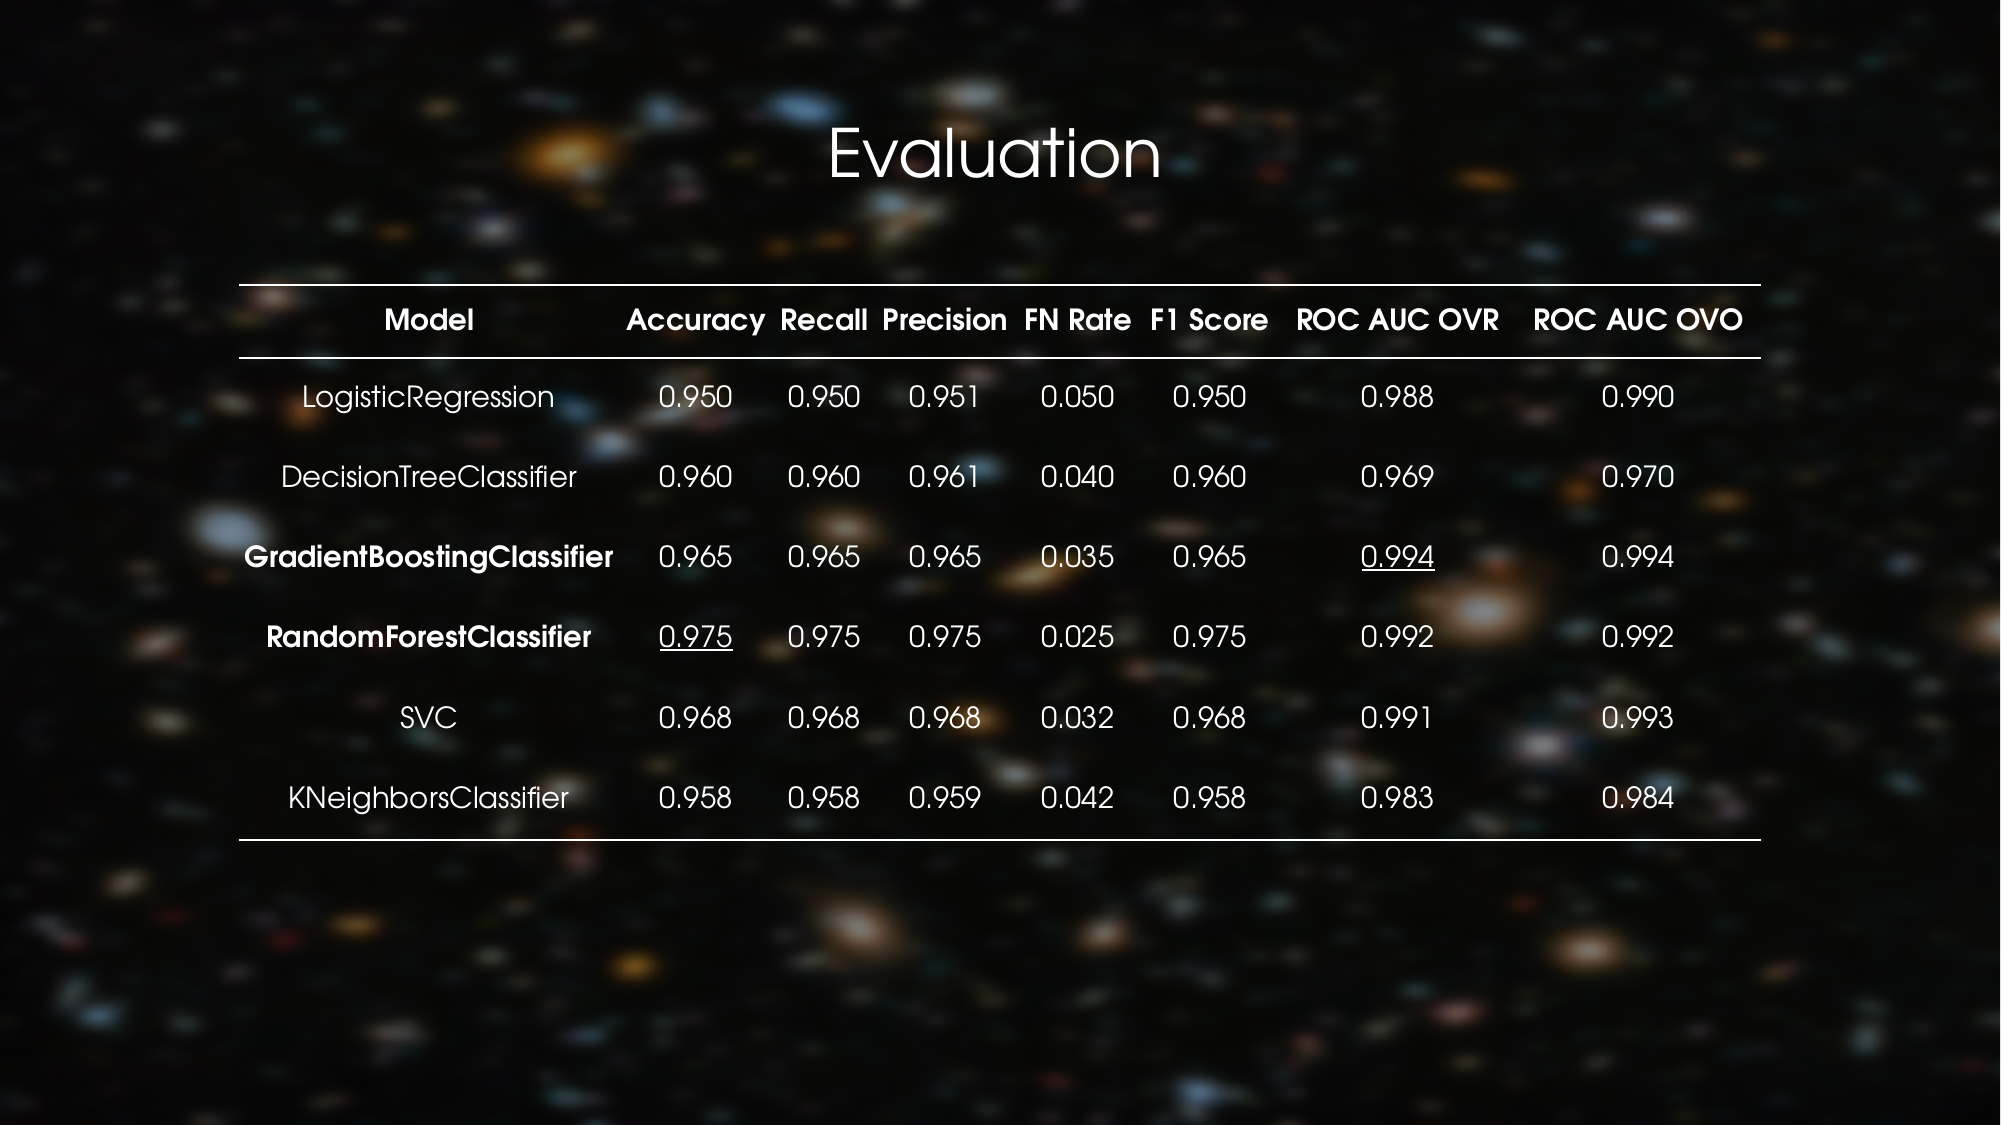

# Evaluation
| Model | Accuracy | Recall | Precision | FN Rate | F1 Score | ROC AUC OVR | ROC AUC OVO |
| --- | --- | --- | --- | --- | --- | --- | --- |
| LogisticRegression | 0.950 | 0.950 | 0.951 | 0.050 | 0.950 | 0.988 | 0.990 |
| DecisionTreeClassifier | 0.960 | 0.960 | 0.961 | 0.040 | 0.960 | 0.969 | 0.970 |
| GradientBoostingClassifier | 0.965 | 0.965 | 0.965 | 0.035 | 0.965 | 0.994 | 0.994 |
| RandomForestClassifier | 0.975 | 0.975 | 0.975 | 0.025 | 0.975 | 0.992 | 0.992 |
| SVC | 0.968 | 0.968 | 0.968 | 0.032 | 0.968 | 0.991 | 0.993 |
| KNeighborsClassifier | 0.958 | 0.958 | 0.959 | 0.042 | 0.958 | 0.983 | 0.984 |